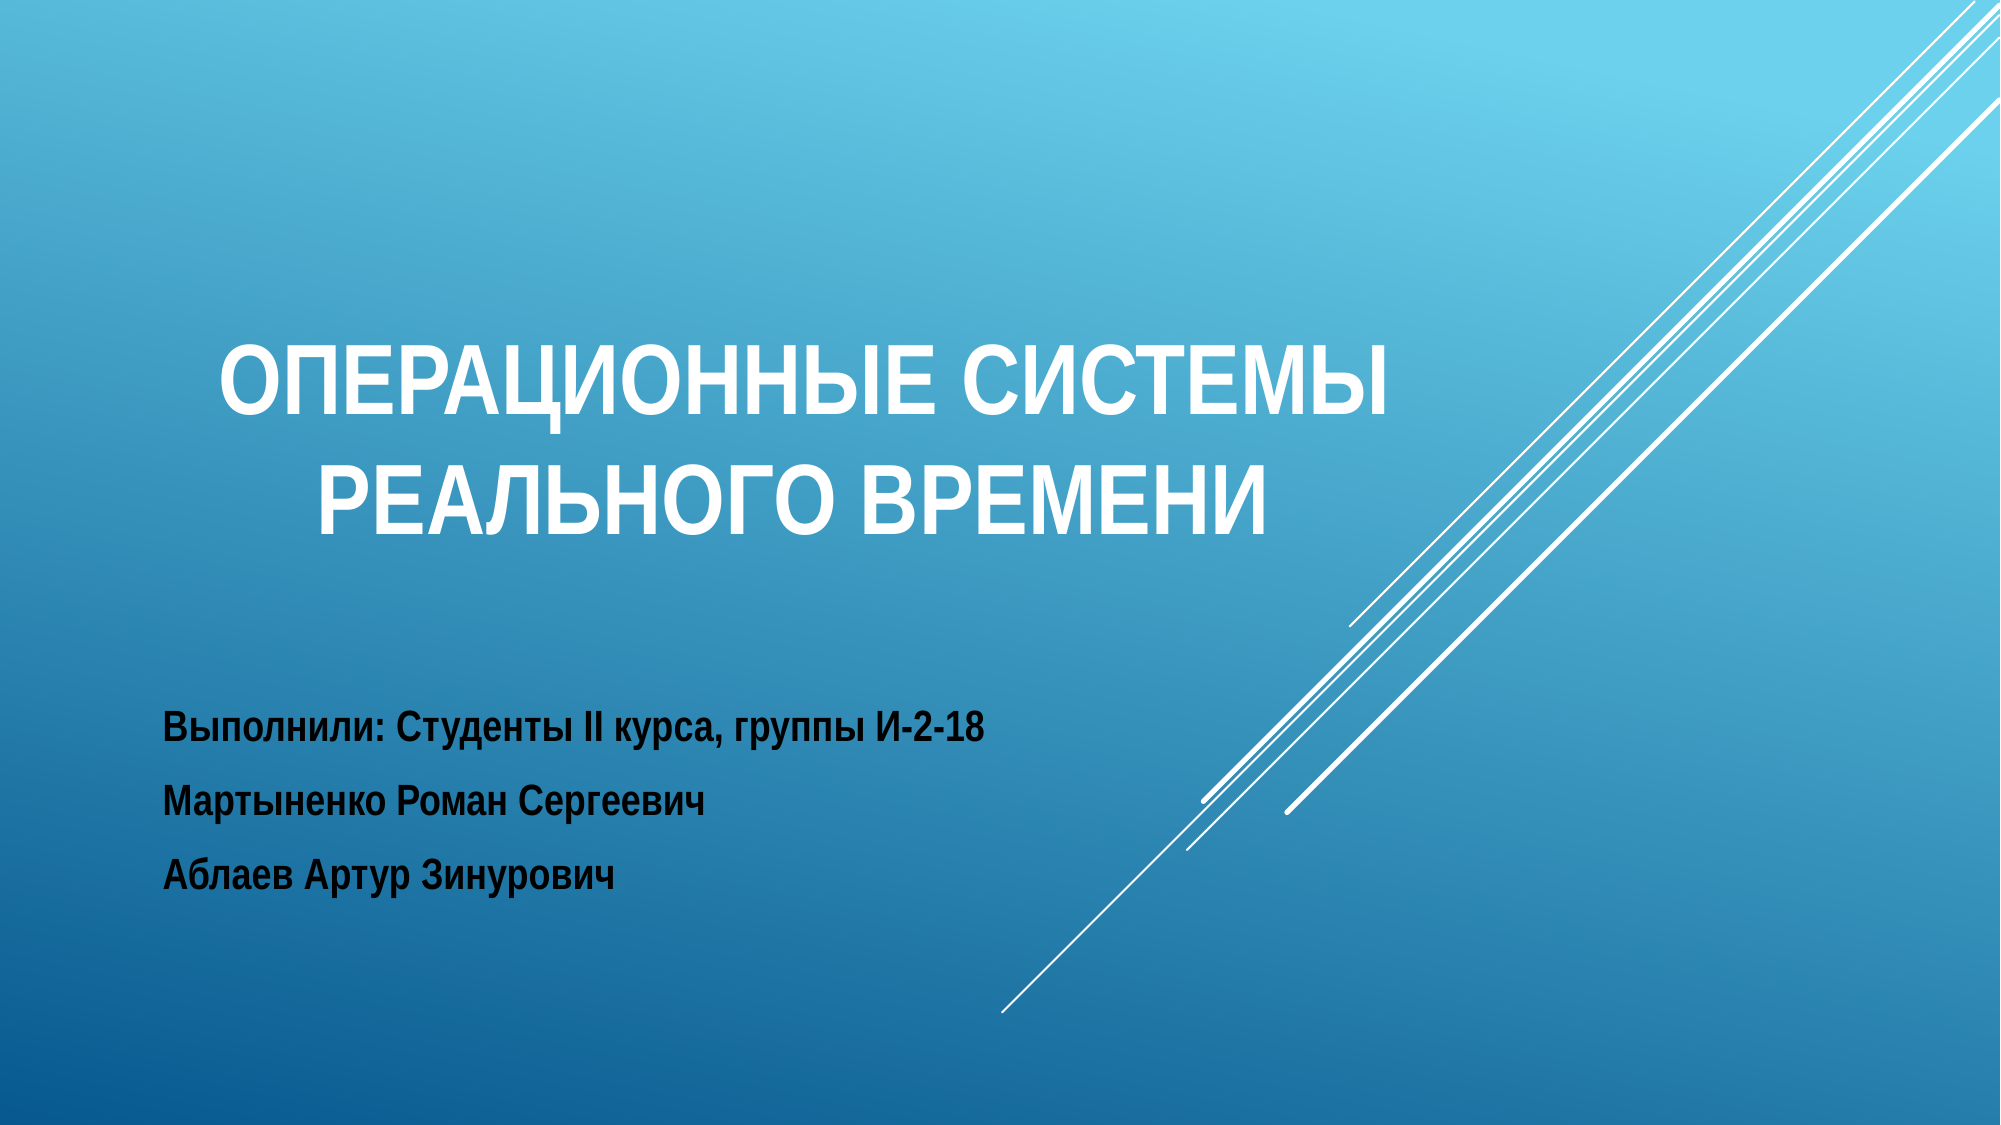

# Операционные системы реального времени
Выполнили: Студенты II курса, группы И-2-18
Мартыненко Роман Сергеевич
Аблаев Артур Зинурович